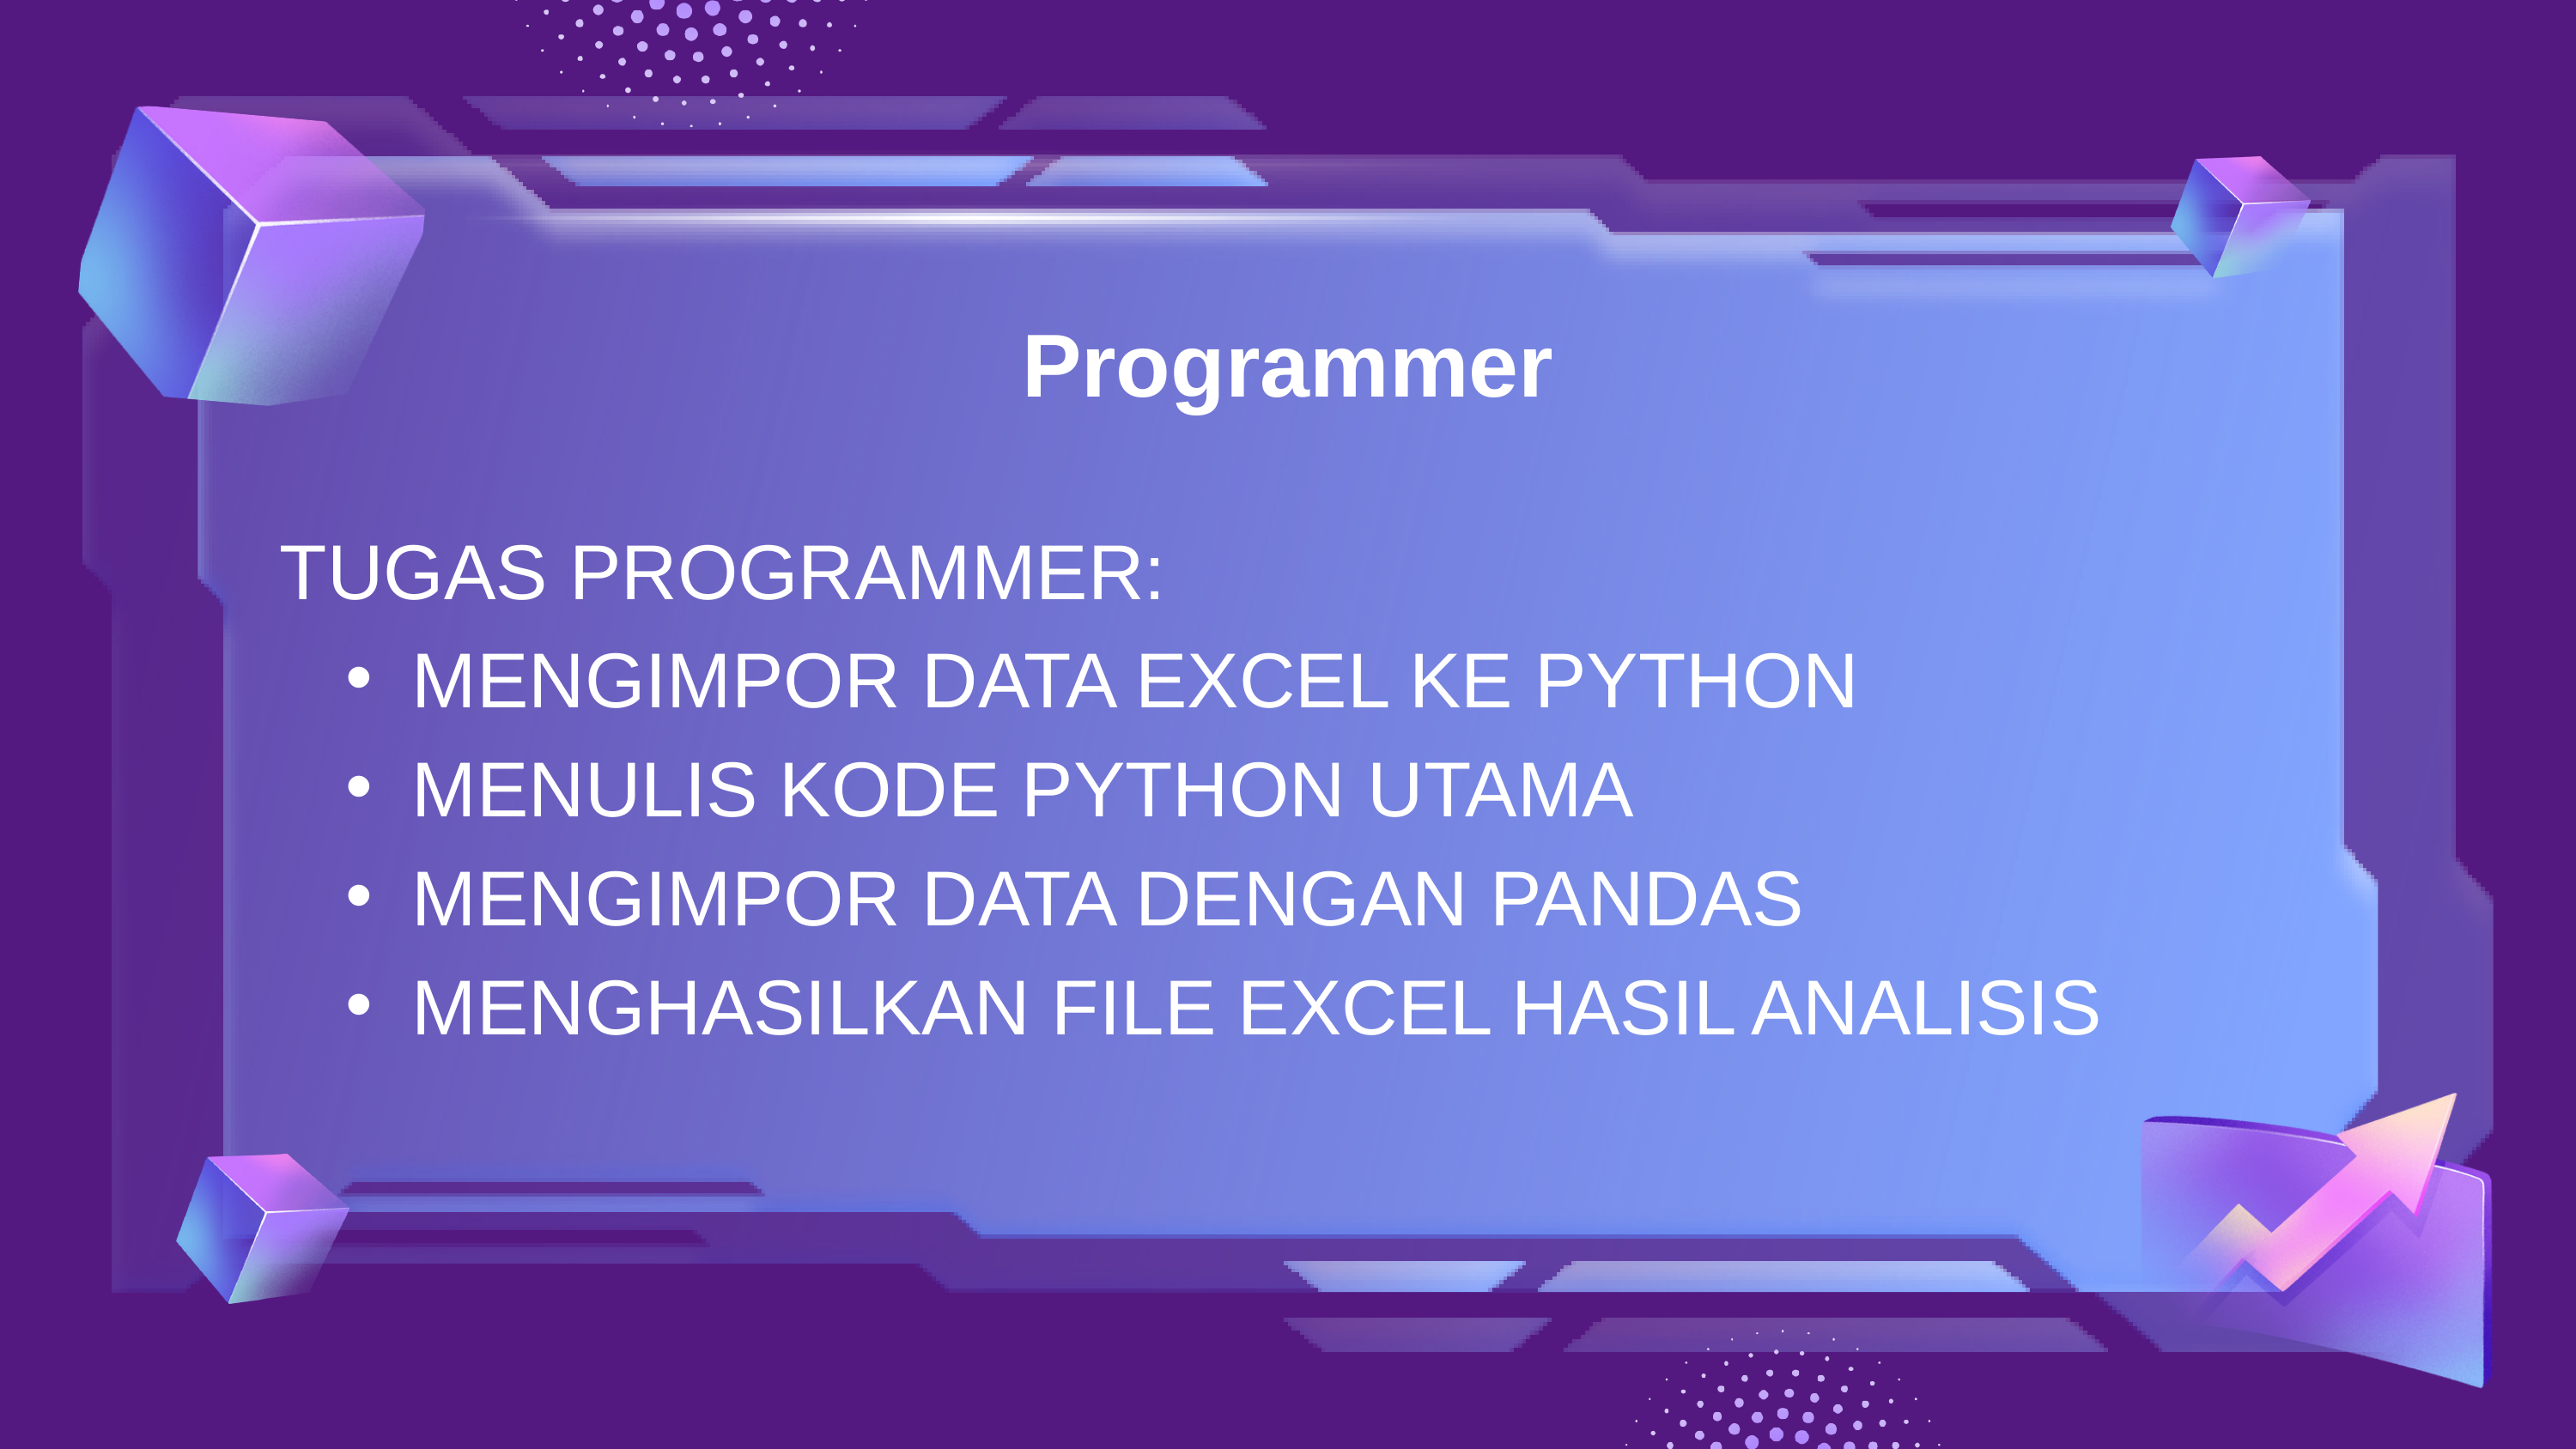

Programmer
TUGAS PROGRAMMER:
MENGIMPOR DATA EXCEL KE PYTHON
MENULIS KODE PYTHON UTAMA
MENGIMPOR DATA DENGAN PANDAS
MENGHASILKAN FILE EXCEL HASIL ANALISIS